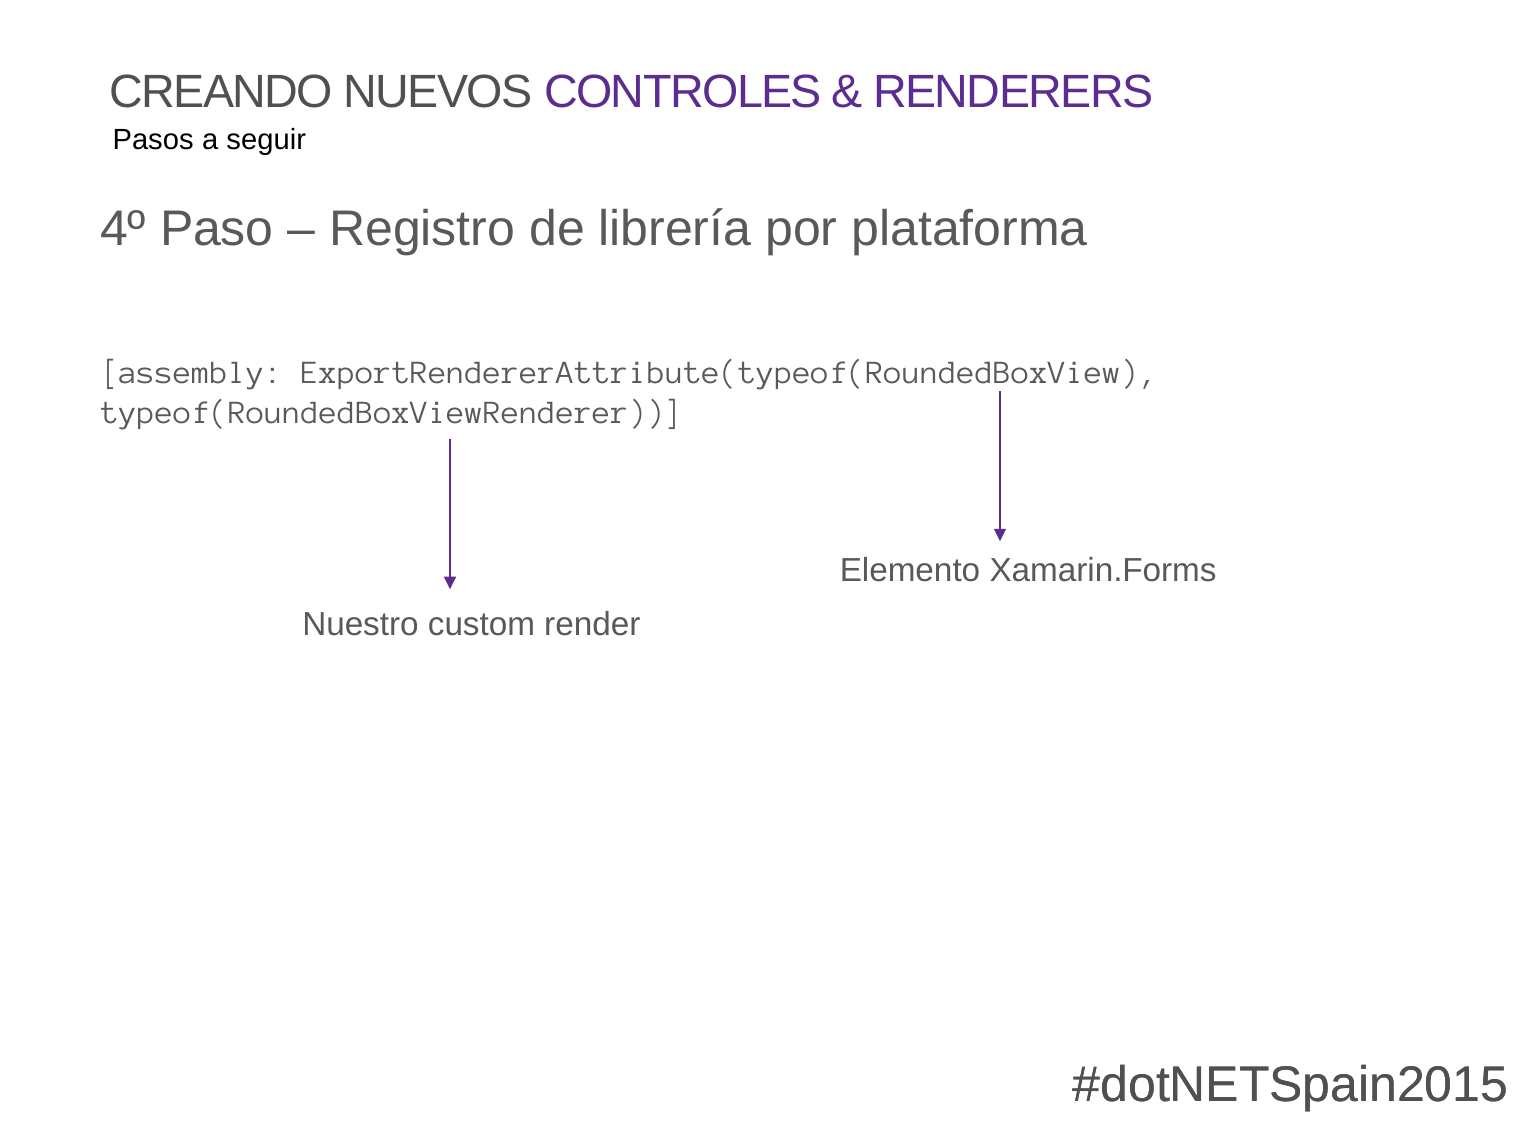

CREANDO NUEVOS CONTROLES & RENDERERS
Pasos a seguir
4º Paso – Registro de librería por plataforma
[assembly: ExportRendererAttribute(typeof(RoundedBoxView), typeof(RoundedBoxViewRenderer))]
Elemento Xamarin.Forms
Nuestro custom render